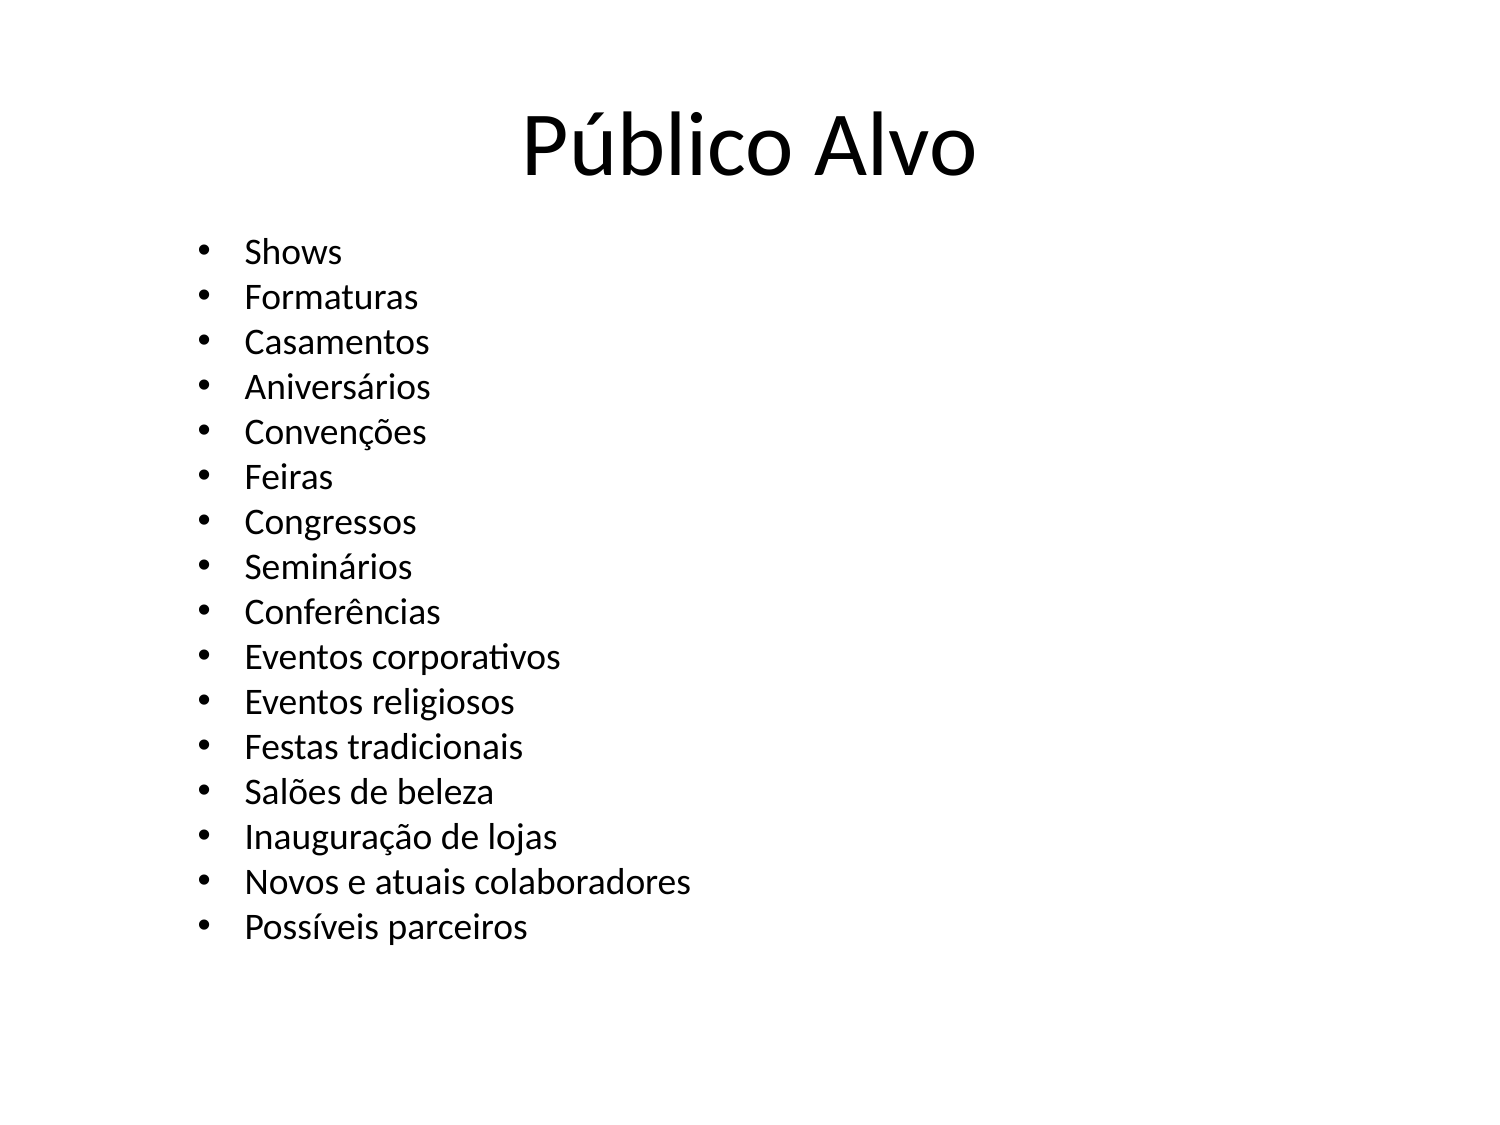

# Público Alvo
Shows
Formaturas
Casamentos
Aniversários
Convenções
Feiras
Congressos
Seminários
Conferências
Eventos corporativos
Eventos religiosos
Festas tradicionais
Salões de beleza
Inauguração de lojas
Novos e atuais colaboradores
Possíveis parceiros